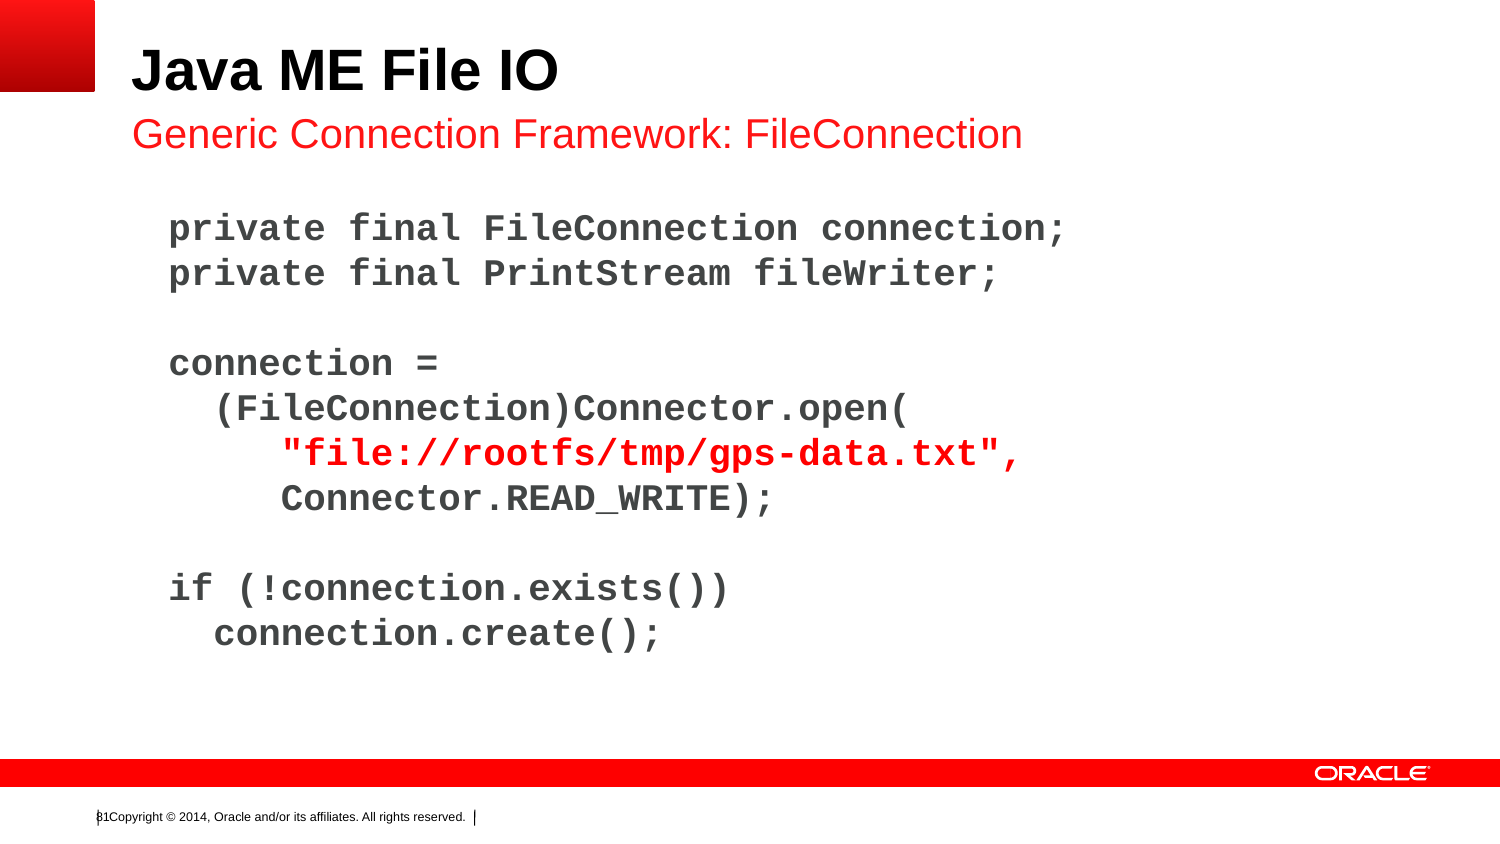

# Java ME File IO
Generic Connection Framework: FileConnection
private final FileConnection connection;
private final PrintStream fileWriter;

connection =
  (FileConnection)Connector.open(
     "file://rootfs/tmp/gps-data.txt",
     Connector.READ_WRITE);

if (!connection.exists())
  connection.create();